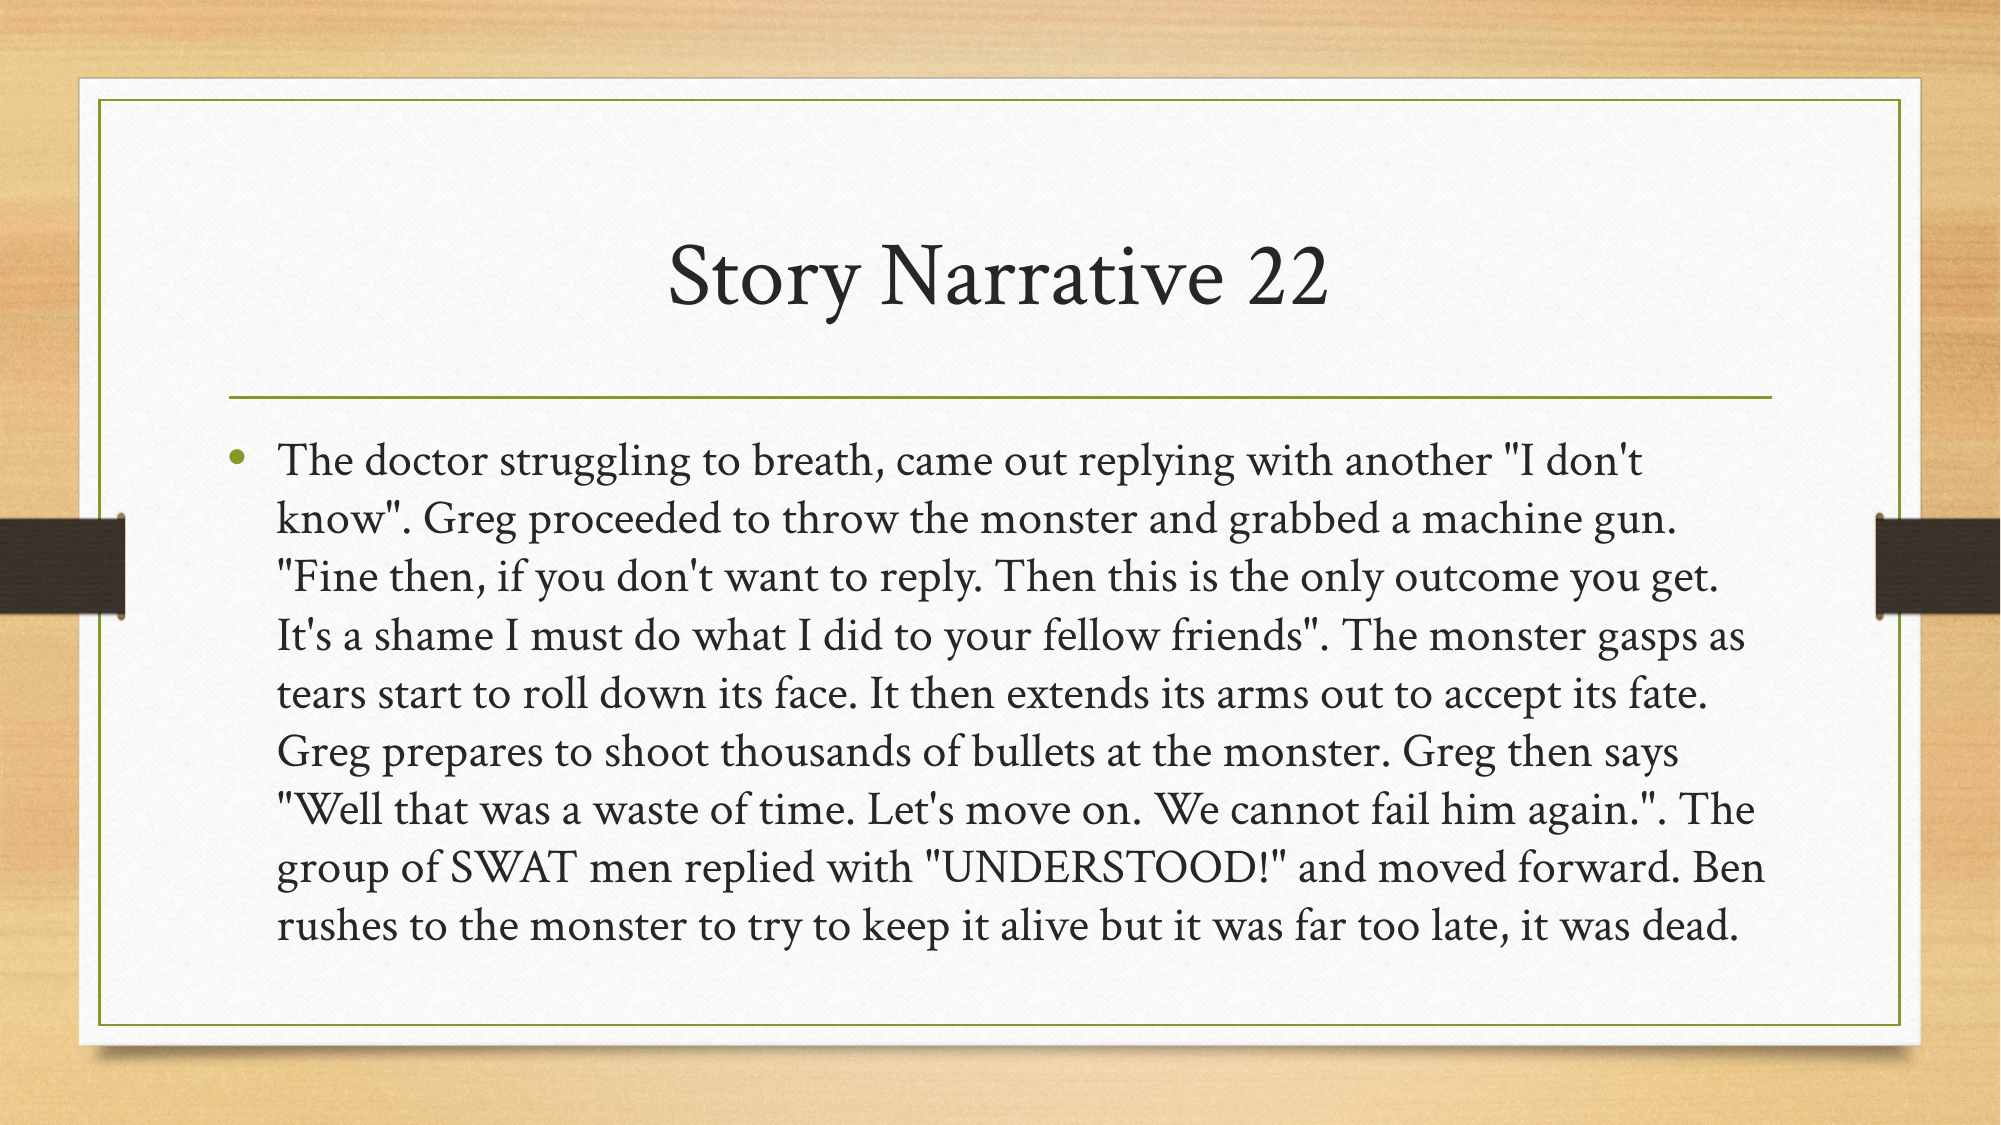

# Story Narrative 22
The doctor struggling to breath, came out replying with another "I don't know". Greg proceeded to throw the monster and grabbed a machine gun. "Fine then, if you don't want to reply. Then this is the only outcome you get. It's a shame I must do what I did to your fellow friends". The monster gasps as tears start to roll down its face. It then extends its arms out to accept its fate. Greg prepares to shoot thousands of bullets at the monster. Greg then says "Well that was a waste of time. Let's move on. We cannot fail him again.". The group of SWAT men replied with "UNDERSTOOD!" and moved forward. Ben rushes to the monster to try to keep it alive but it was far too late, it was dead.